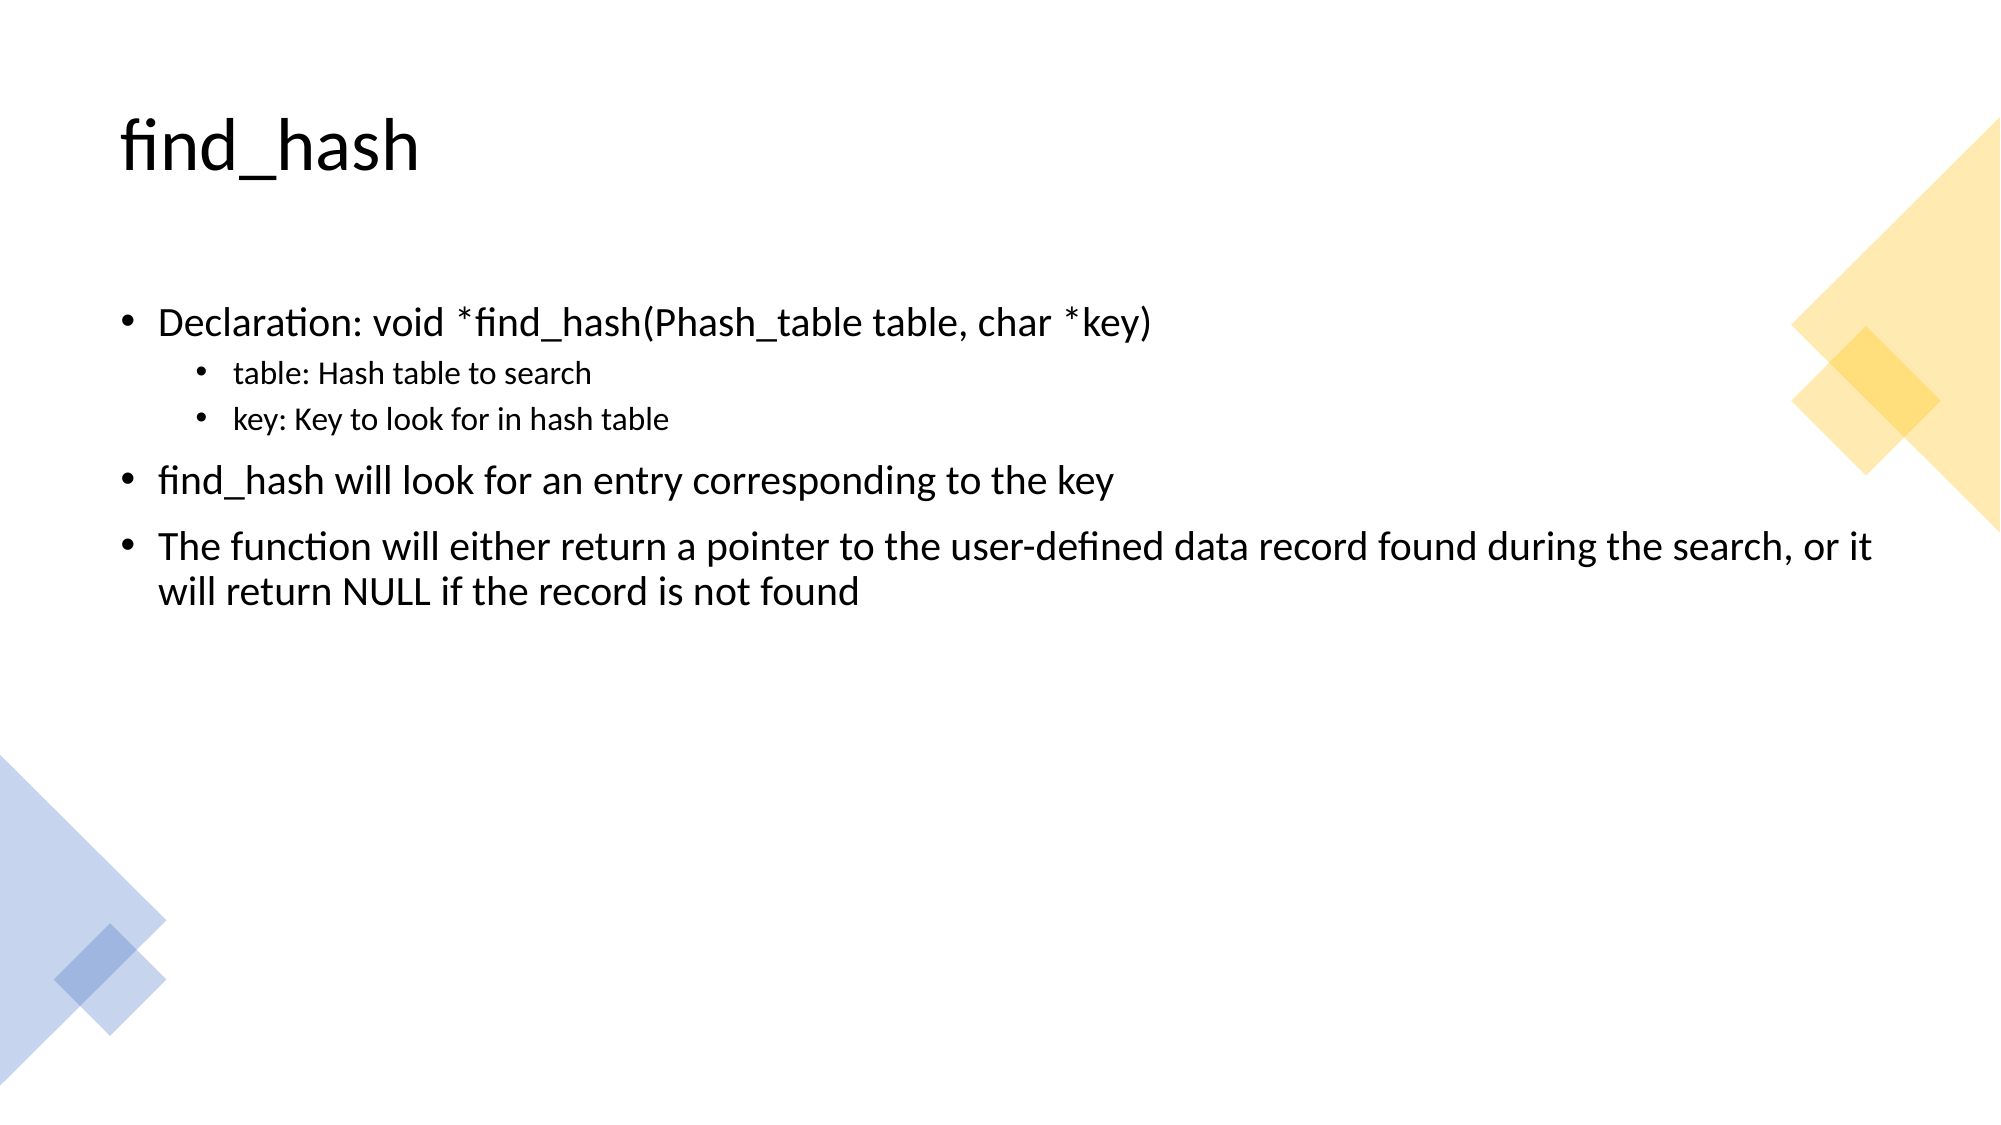

# find_hash

Declaration: void *find_hash(Phash_table table, char *key)
table: Hash table to search
key: Key to look for in hash table
find_hash will look for an entry corresponding to the key
The function will either return a pointer to the user-defined data record found during the search, or it will return NULL if the record is not found